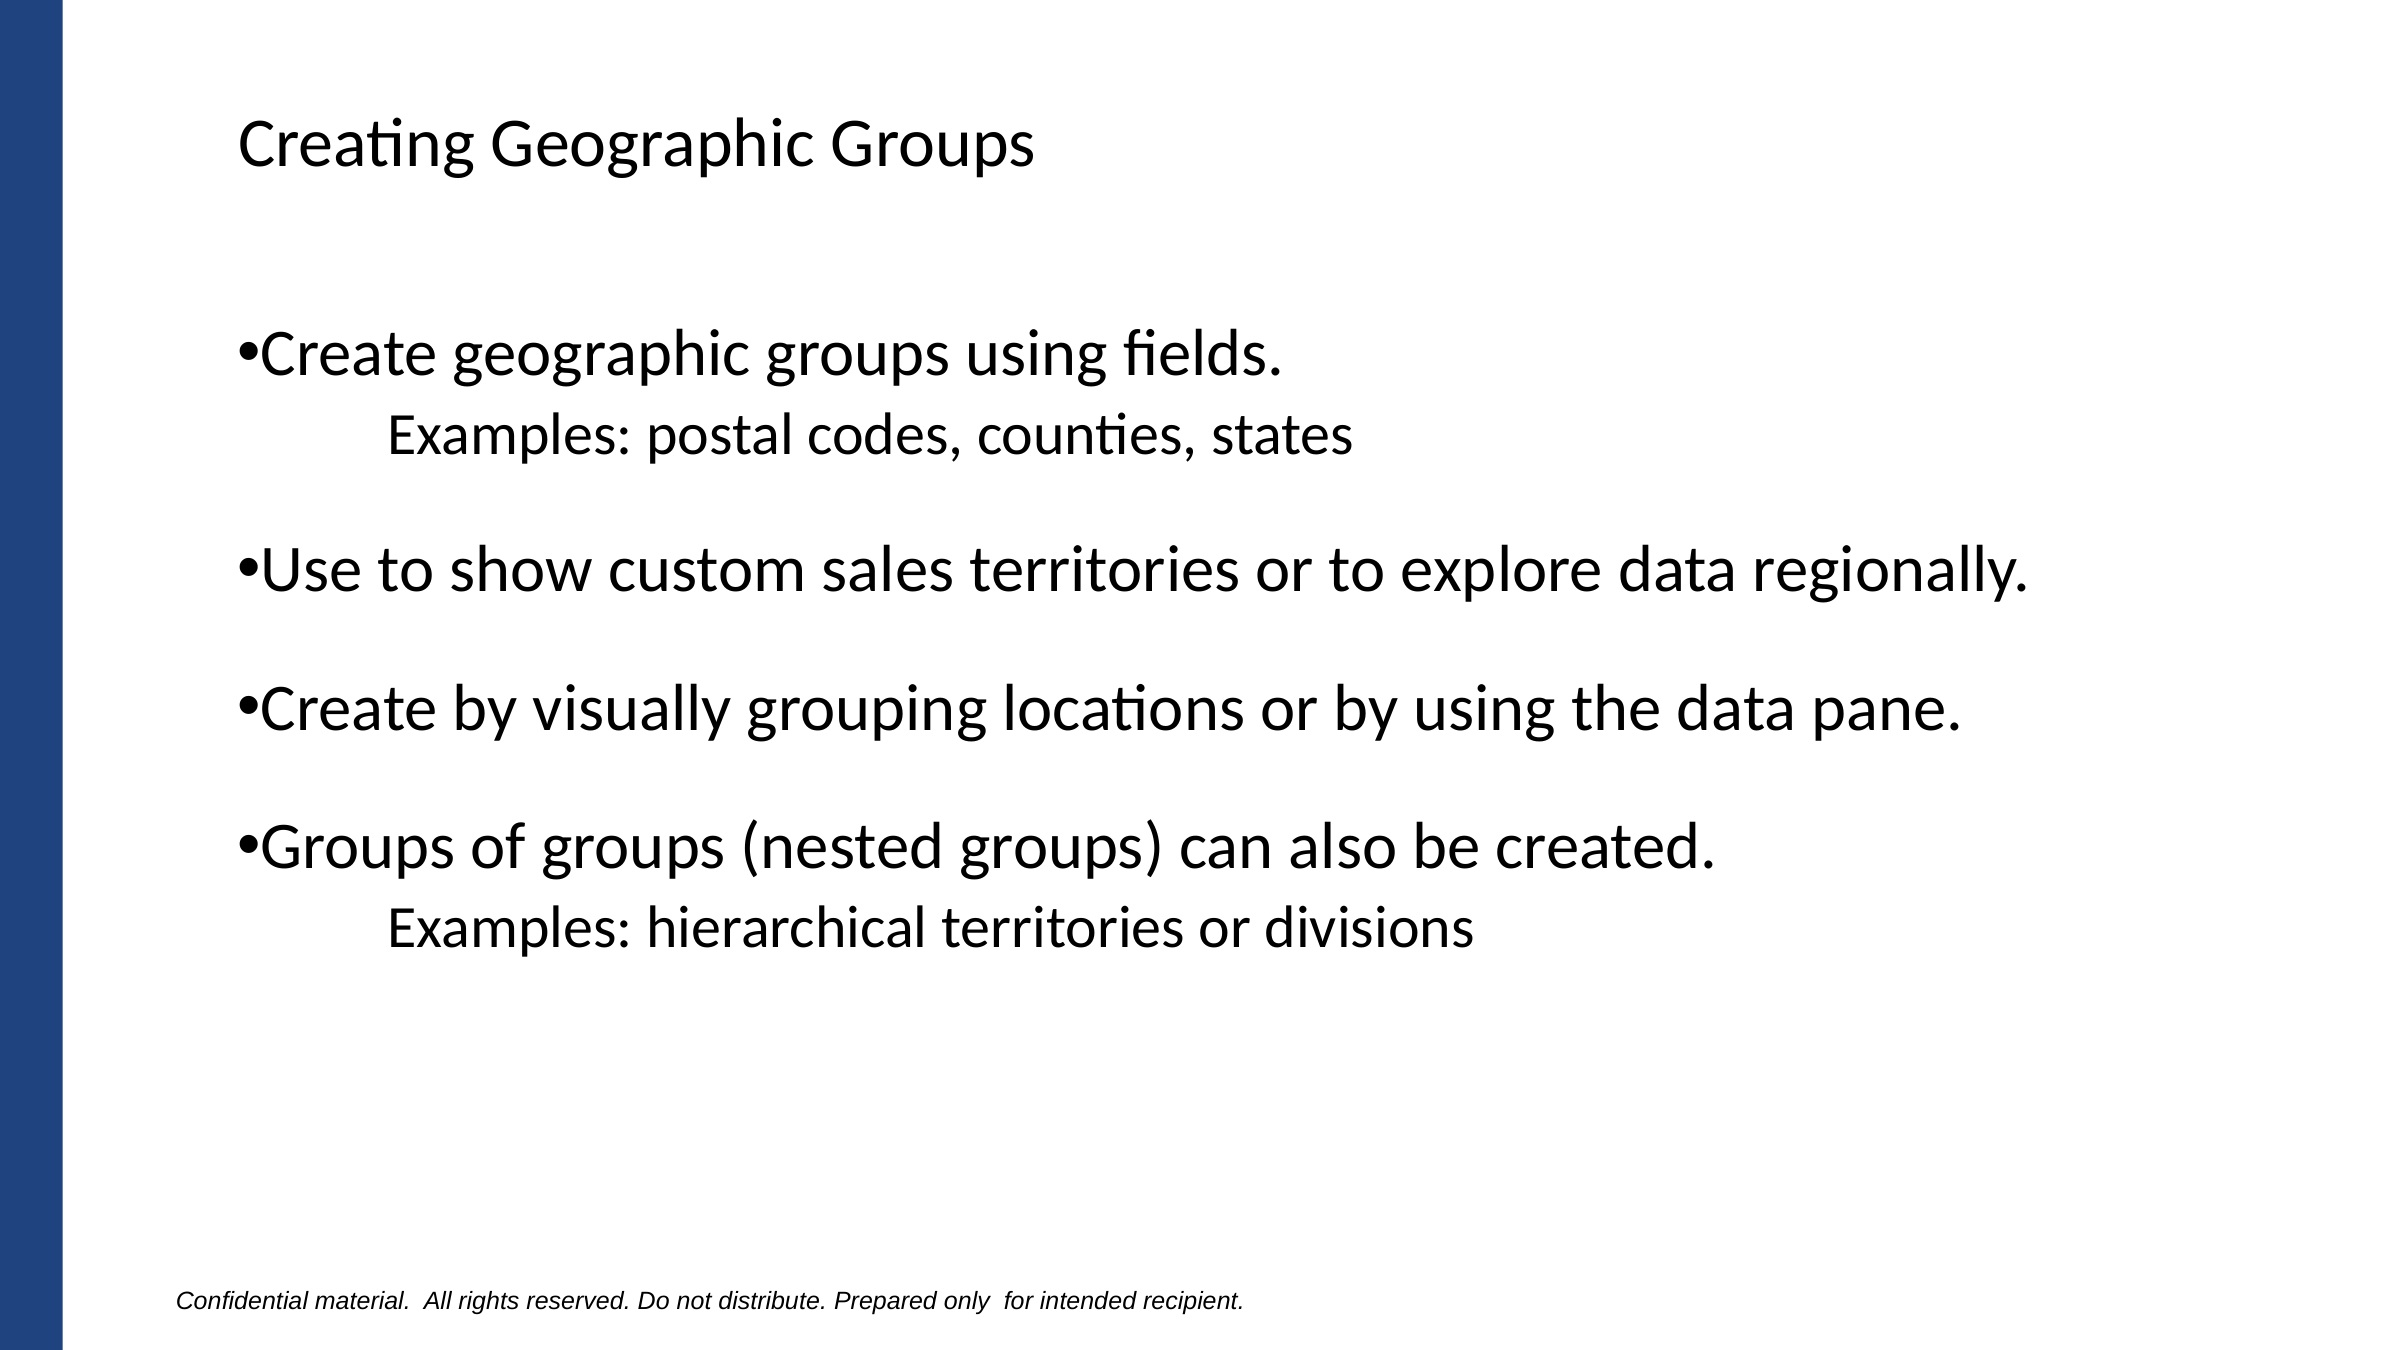

Creating Geographic Groups
Create geographic groups using fields.
	Examples: postal codes, counties, states
Use to show custom sales territories or to explore data regionally.
Create by visually grouping locations or by using the data pane.
Groups of groups (nested groups) can also be created.
	Examples: hierarchical territories or divisions